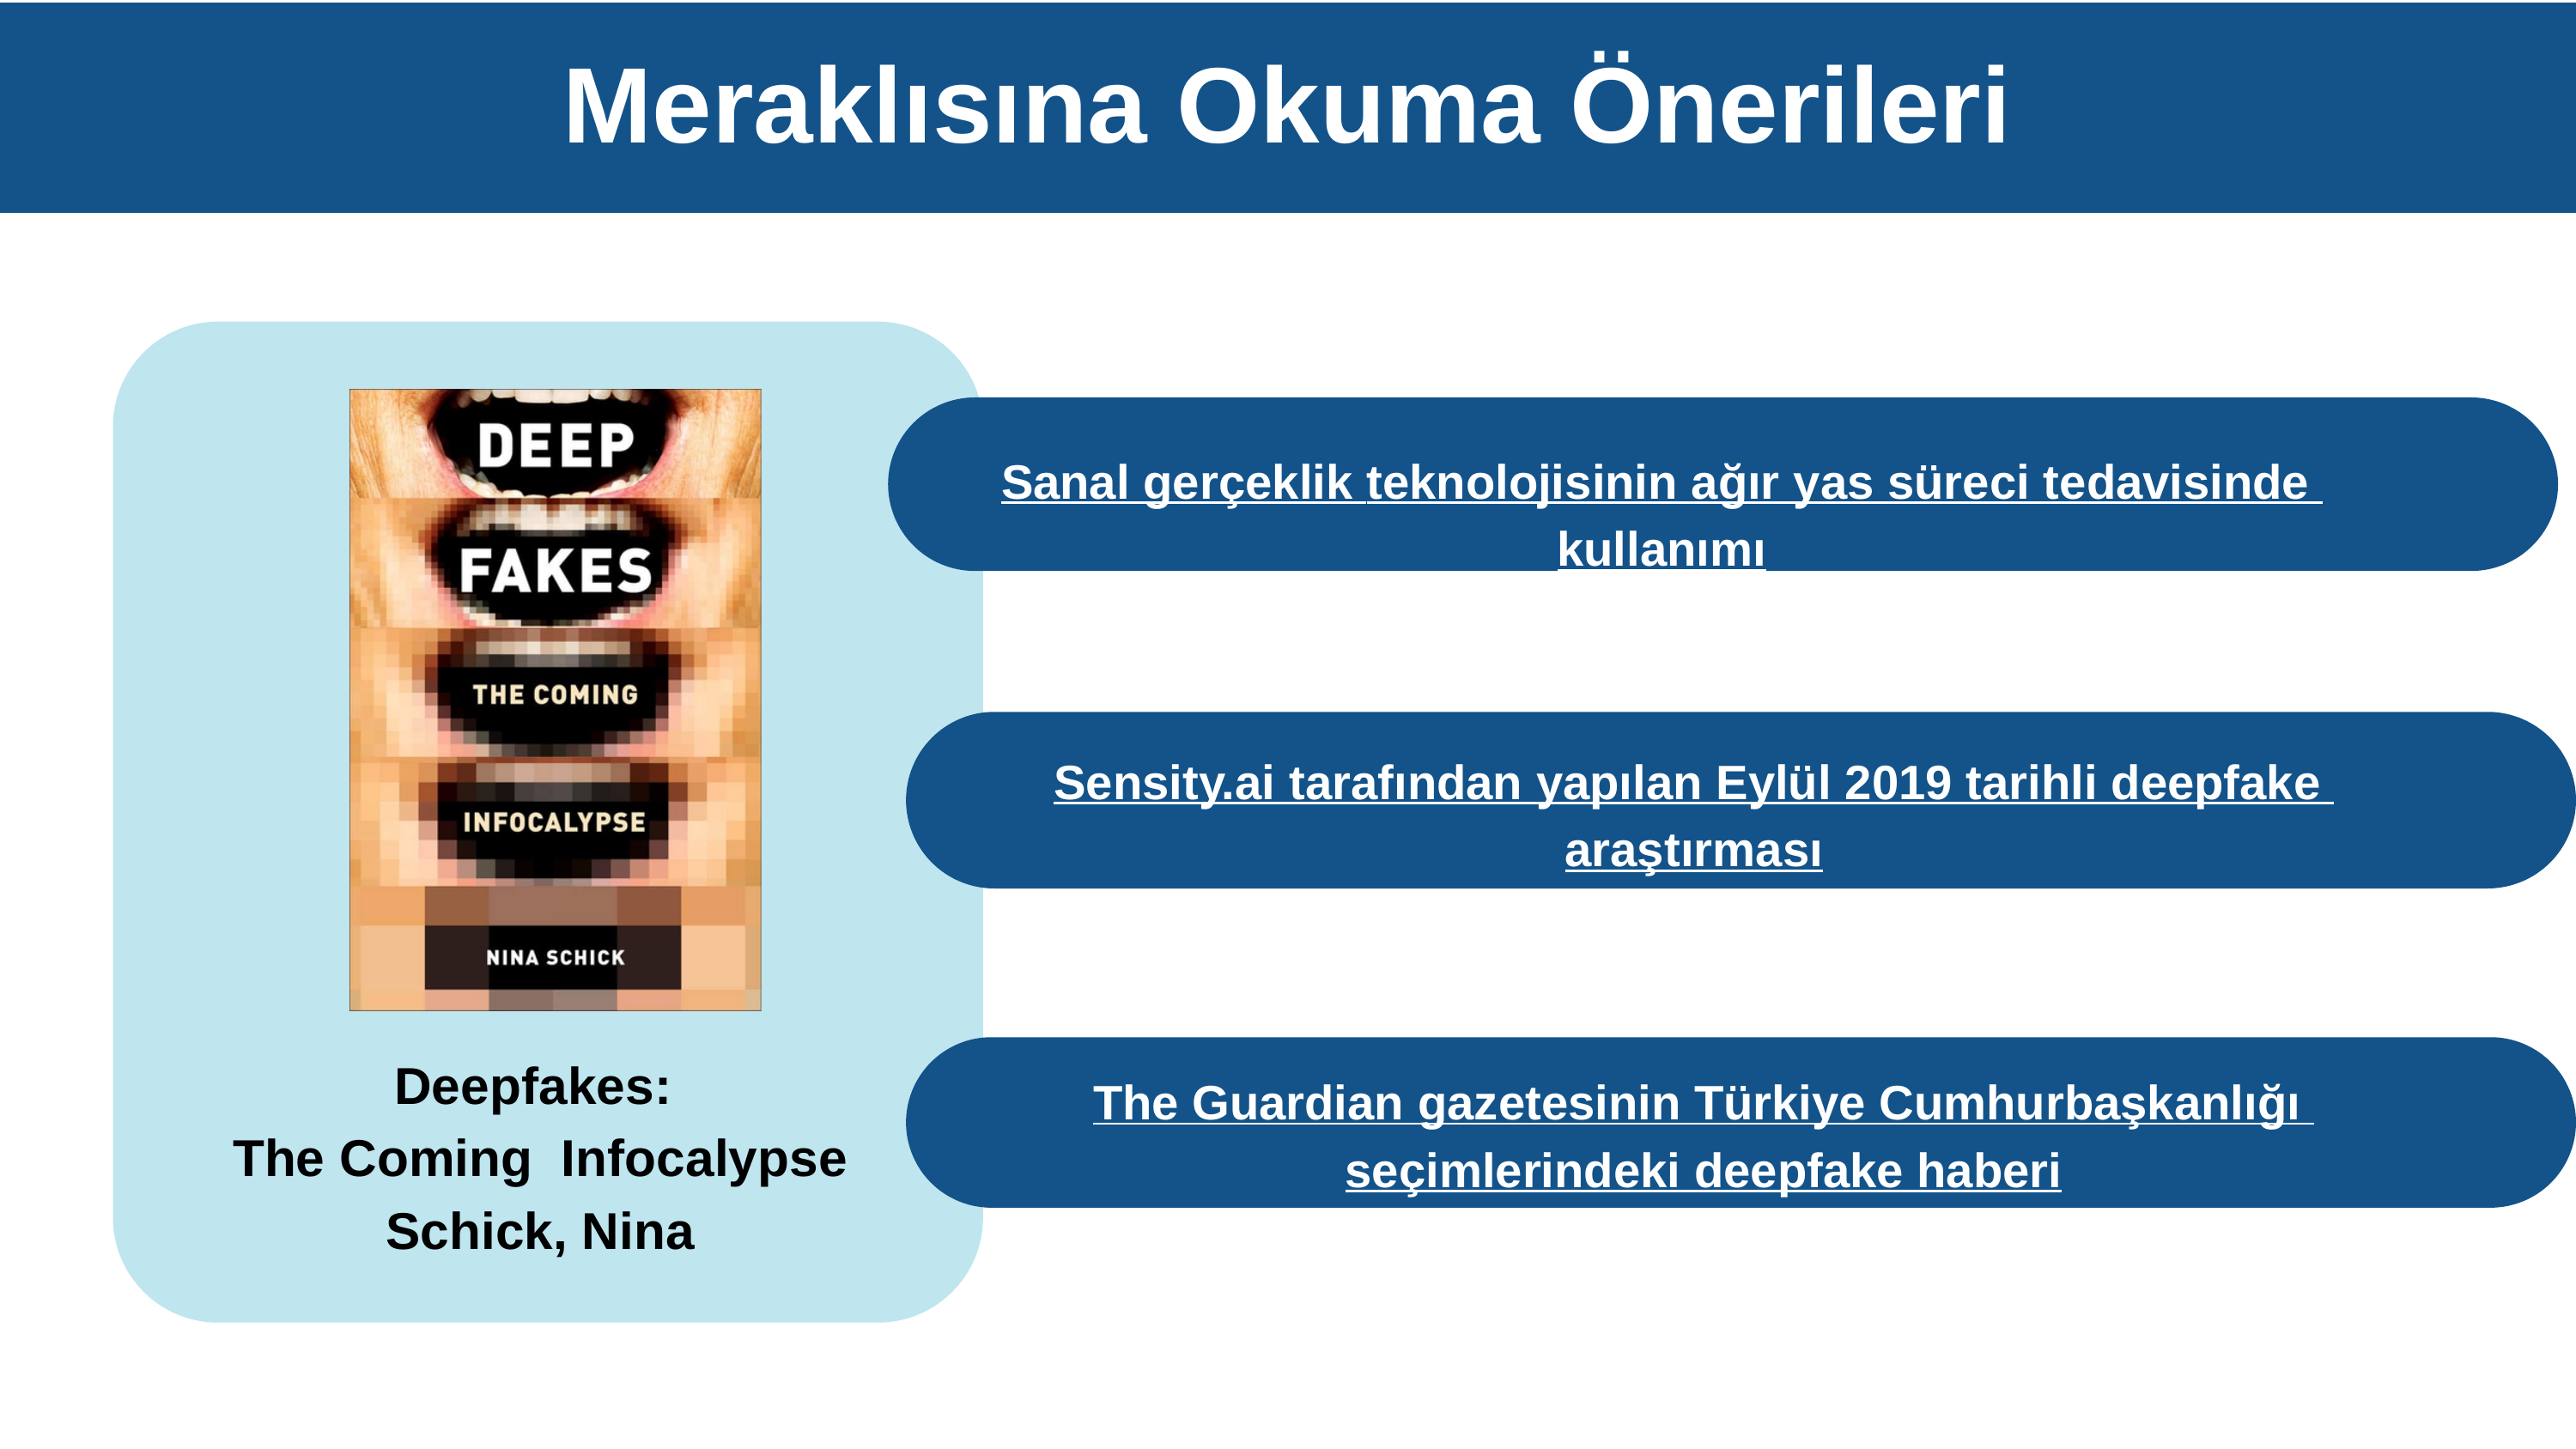

Meraklısına Okuma Önerileri

Sanal gerçeklik teknolojisinin ağır yas süreci tedavisinde kullanımı

Sensity.ai tarafından yapılan Eylül 2019 tarihli deepfake araştırması

The Guardian gazetesinin Türkiye Cumhurbaşkanlığı seçimlerindeki deepfake haberi
Deepfakes:
The Coming  Infocalypse
Schick, Nina